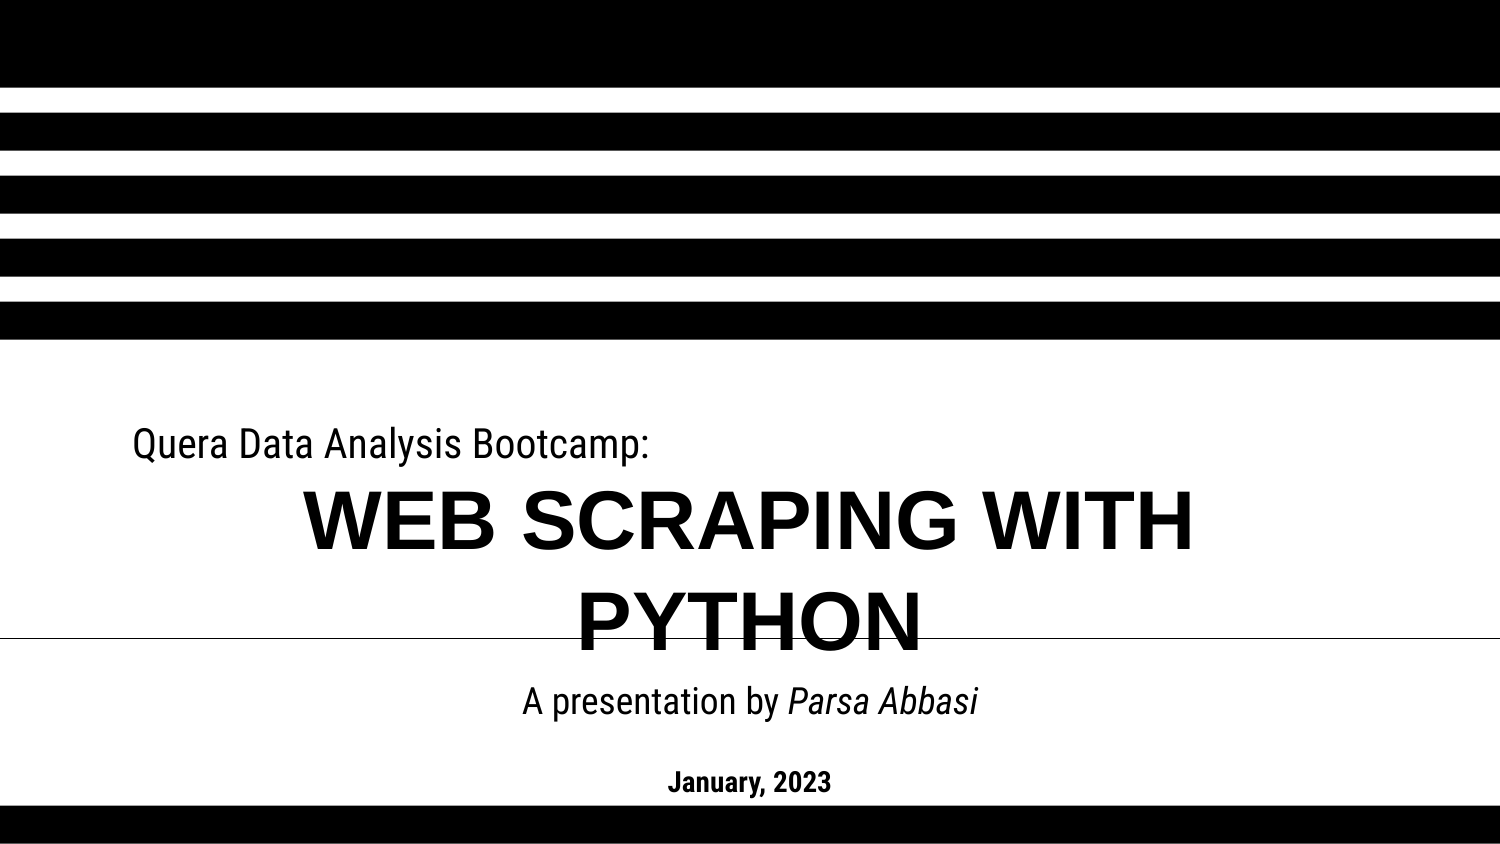

# Quera Data Analysis Bootcamp:
WEB SCRAPING WITH PYTHON
A presentation by Parsa Abbasi
January, 2023